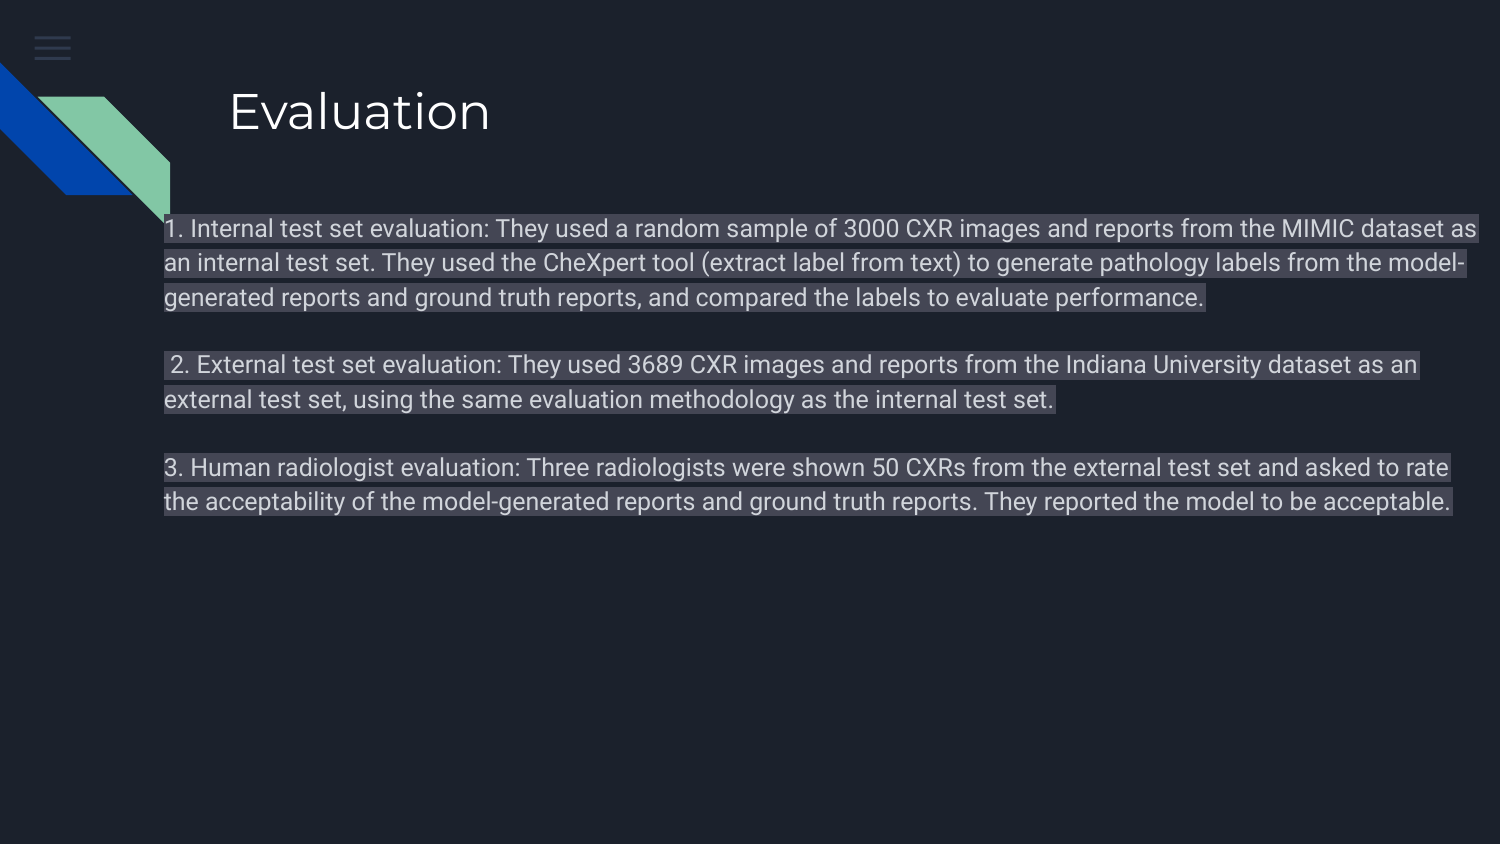

# Evaluation
1. Internal test set evaluation: They used a random sample of 3000 CXR images and reports from the MIMIC dataset as an internal test set. They used the CheXpert tool (extract label from text) to generate pathology labels from the model-generated reports and ground truth reports, and compared the labels to evaluate performance.
 2. External test set evaluation: They used 3689 CXR images and reports from the Indiana University dataset as an external test set, using the same evaluation methodology as the internal test set.
3. Human radiologist evaluation: Three radiologists were shown 50 CXRs from the external test set and asked to rate the acceptability of the model-generated reports and ground truth reports. They reported the model to be acceptable.